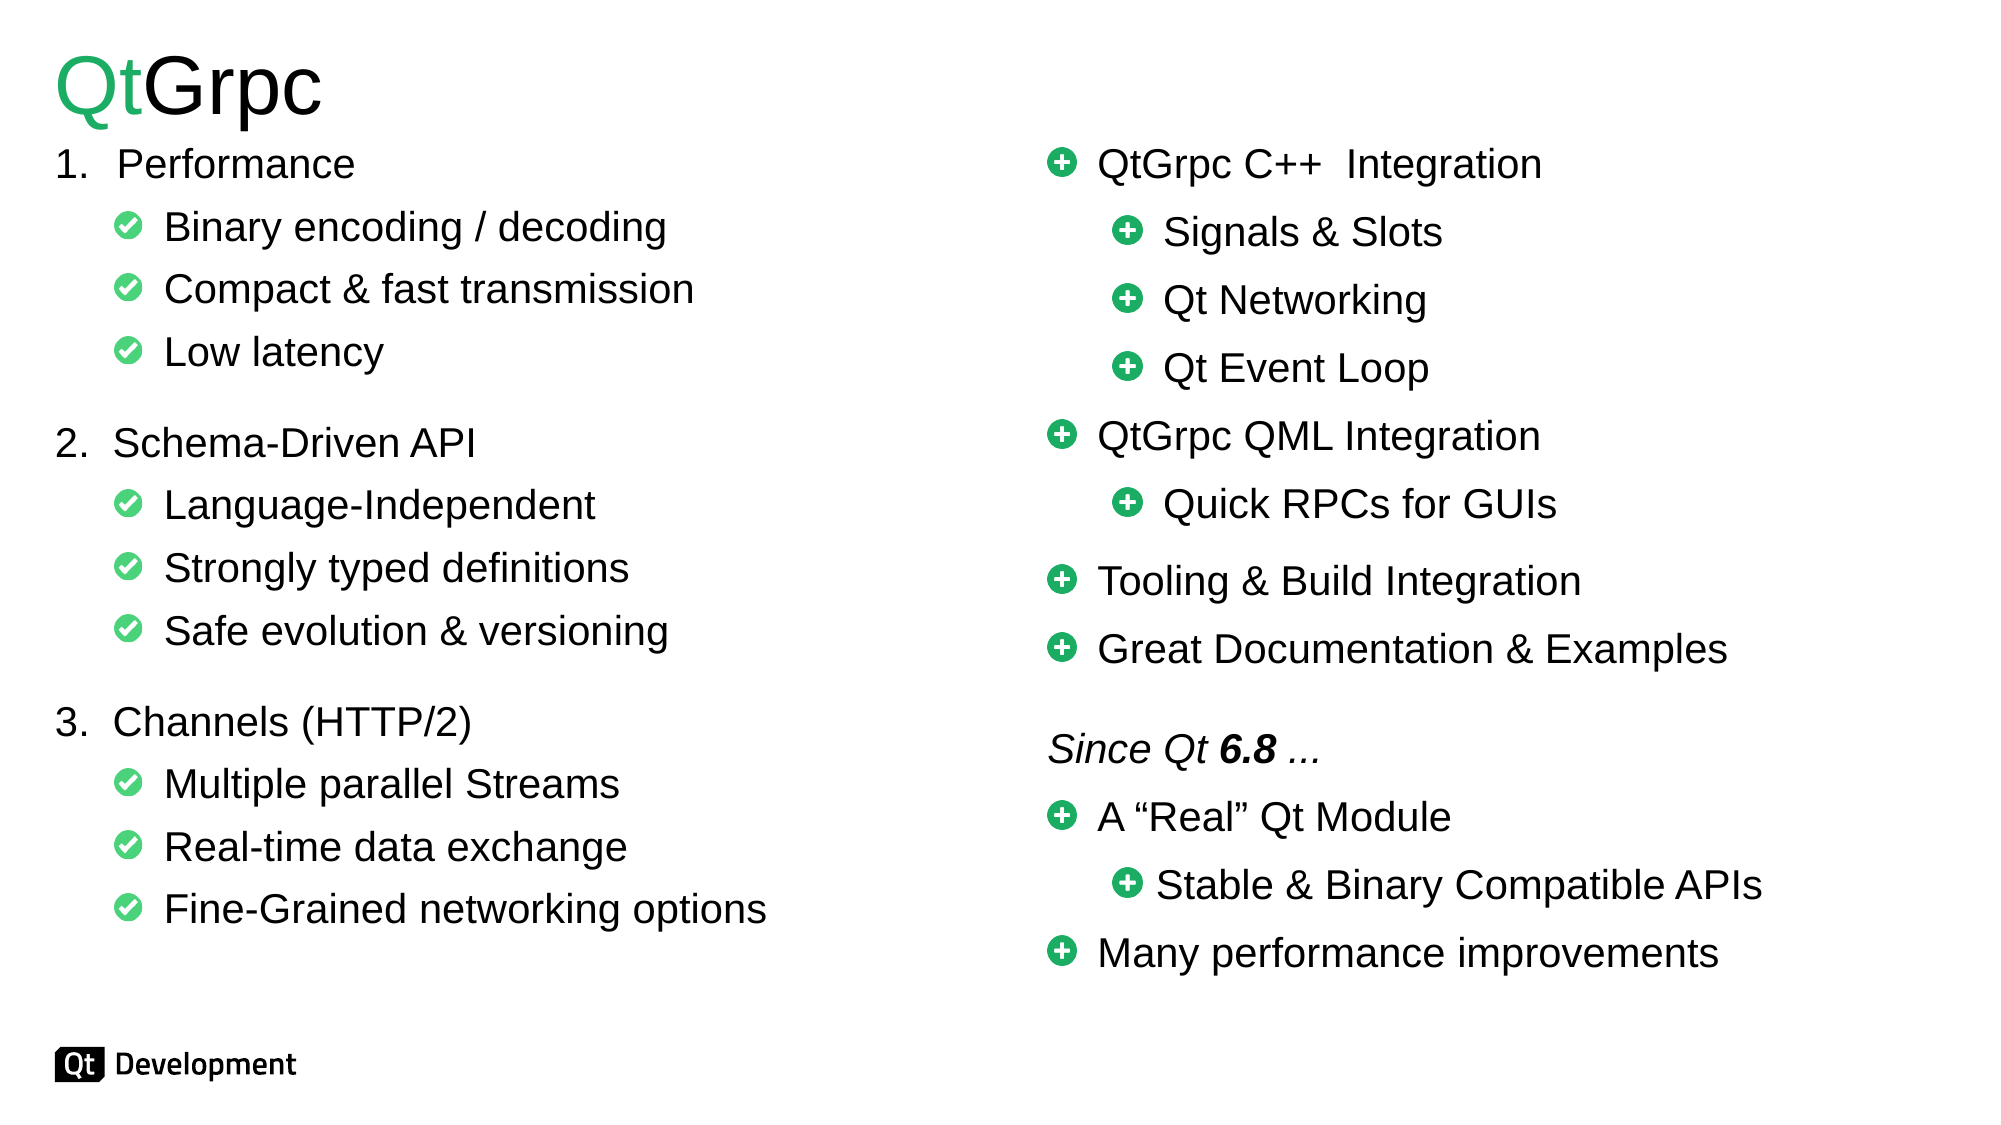

# QtGrpc

 Performance
Binary encoding / decoding
Compact & fast transmission
Low latency
QtGrpc C++  Integration
Signals & Slots
Qt Networking
Qt Event Loop
QtGrpc QML Integration
Quick RPCs for GUIs
2.  Schema-Driven API
Language-Independent
Strongly typed definitions
Safe evolution & versioning
Tooling & Build Integration
Great Documentation & Examples

3.  Channels (HTTP/2)
Multiple parallel Streams
Real-time data exchange
Fine-Grained networking options
Since Qt 6.8 ...
A “Real” Qt Module
Stable & Binary Compatible APIs
Many performance improvements

29